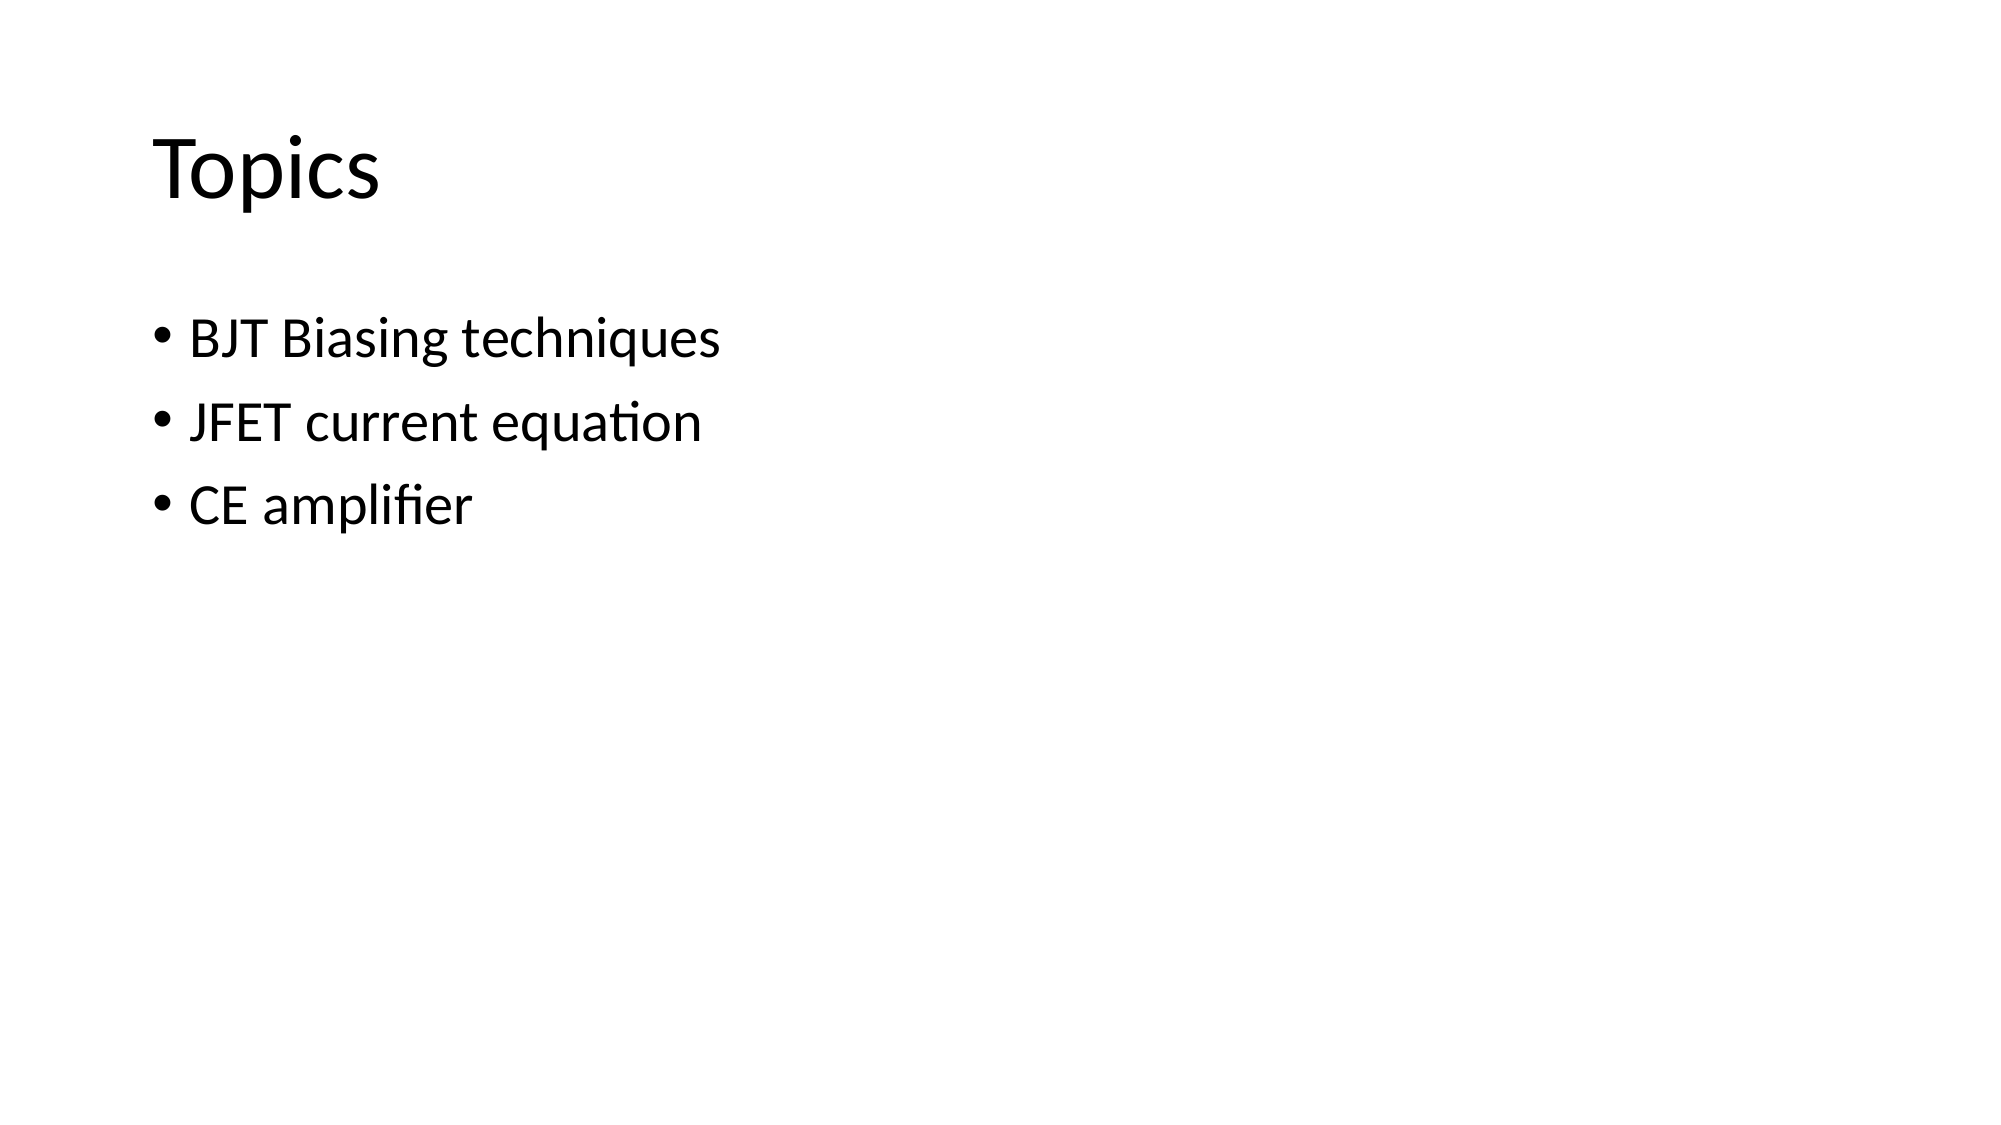

# Topics
BJT Biasing techniques
JFET current equation
CE amplifier